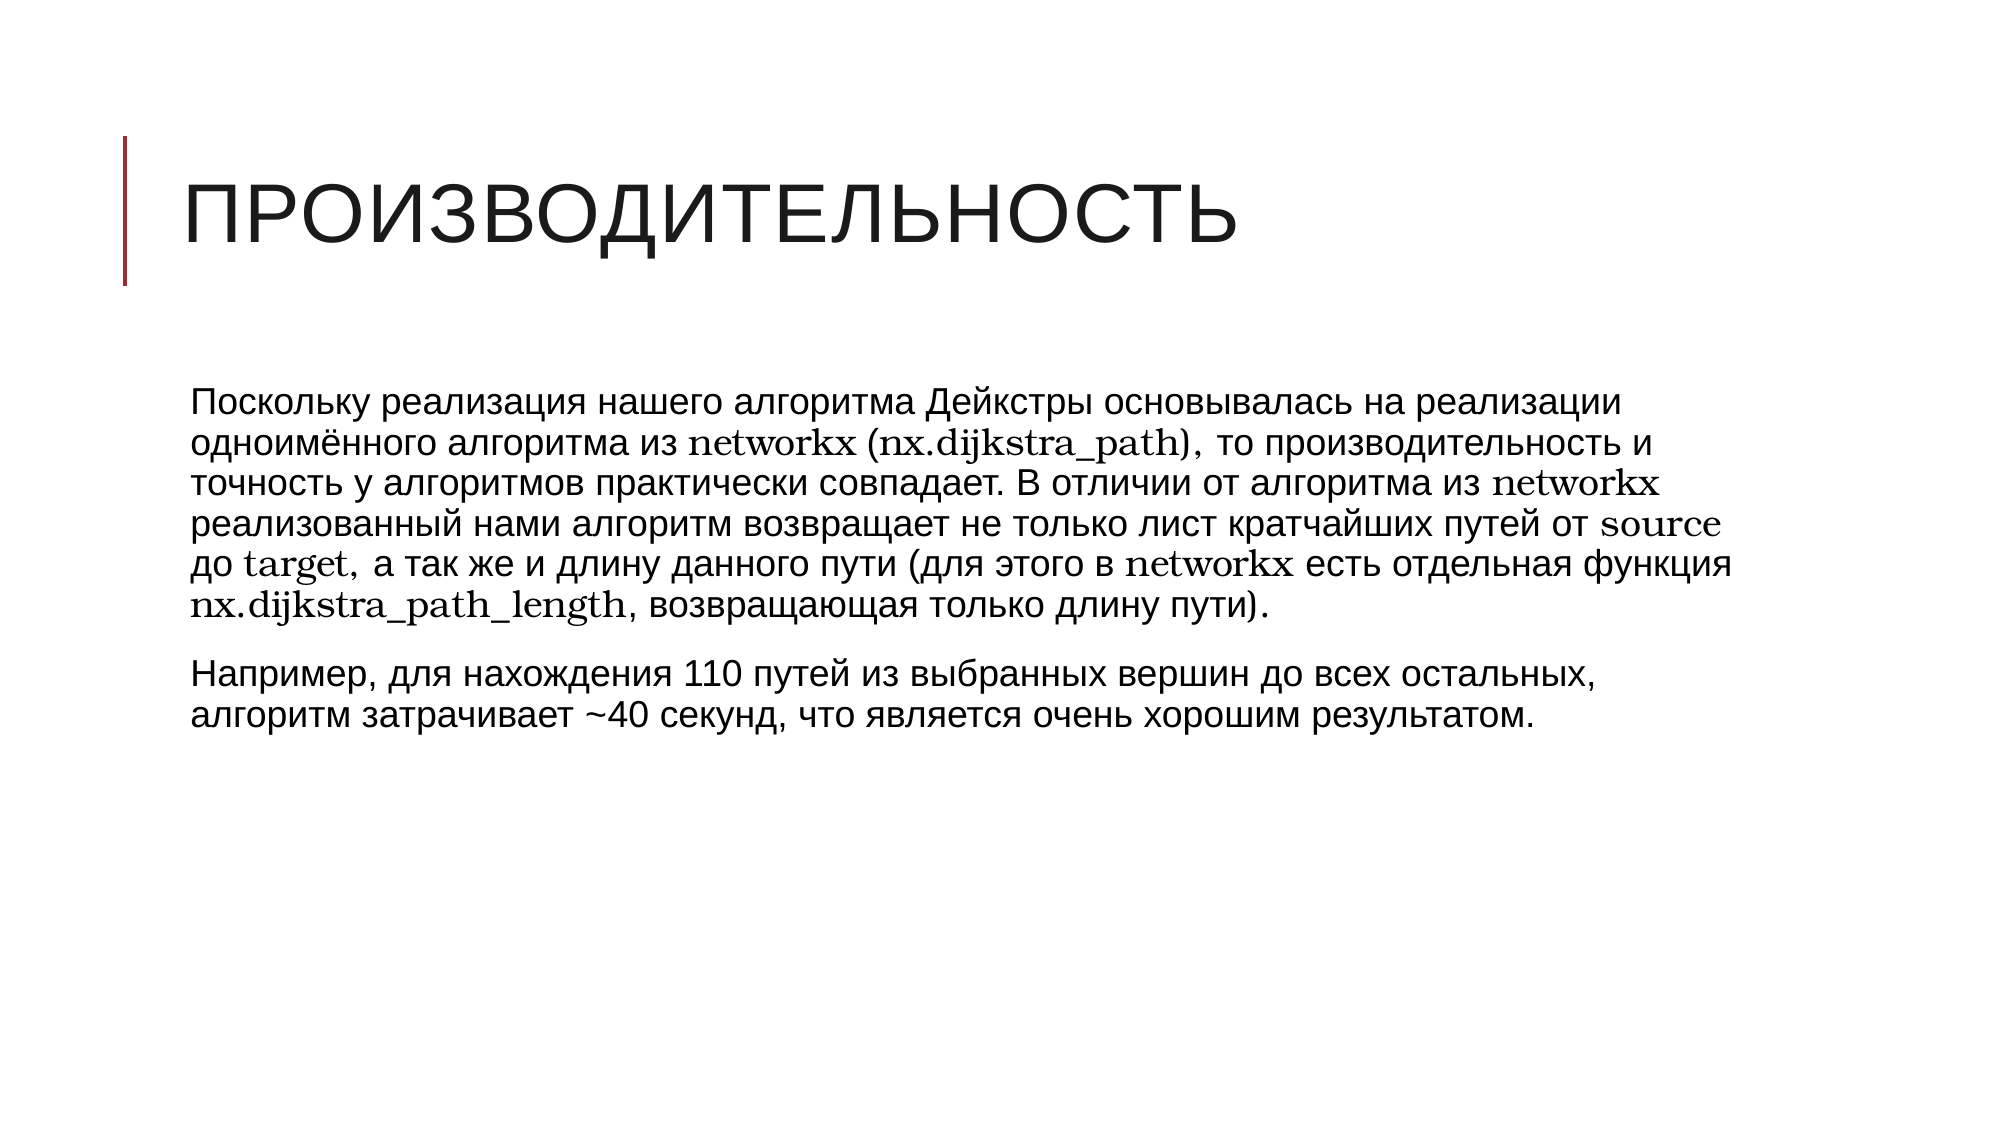

# Производительность
Поскольку реализация нашего алгоритма Дейкстры основывалась на реализации одноимённого алгоритма из networkx (nx.dijkstra_path), то производительность и точность у алгоритмов практически совпадает. В отличии от алгоритма из networkx реализованный нами алгоритм возвращает не только лист кратчайших путей от source до target, а так же и длину данного пути (для этого в networkx есть отдельная функция nx.dijkstra_path_length, возвращающая только длину пути).
Например, для нахождения 110 путей из выбранных вершин до всех остальных, алгоритм затрачивает ~40 секунд, что является очень хорошим результатом.